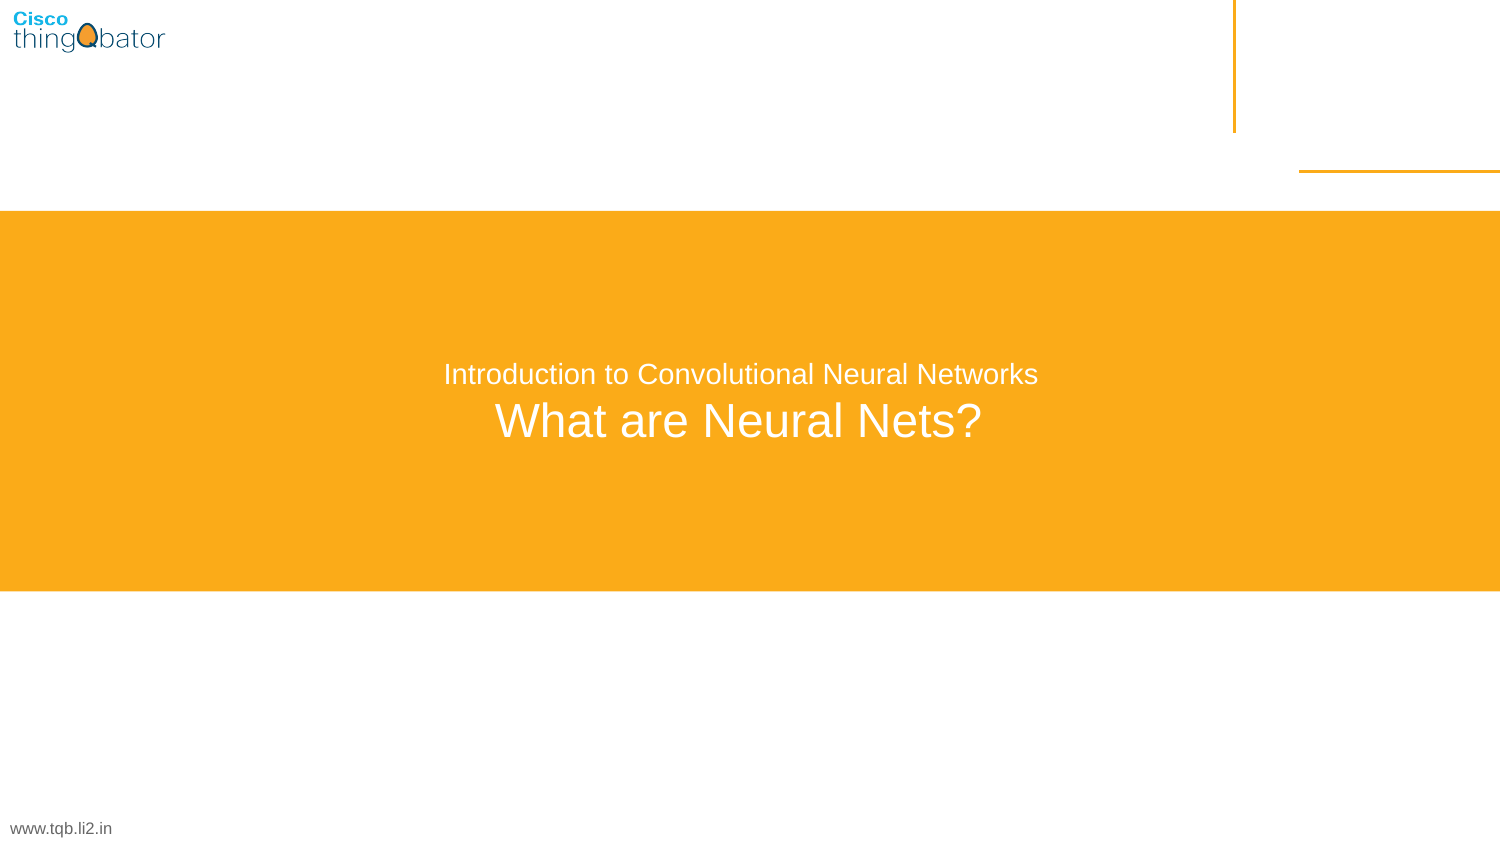

Introduction to Convolutional Neural Networks
What are Neural Nets?